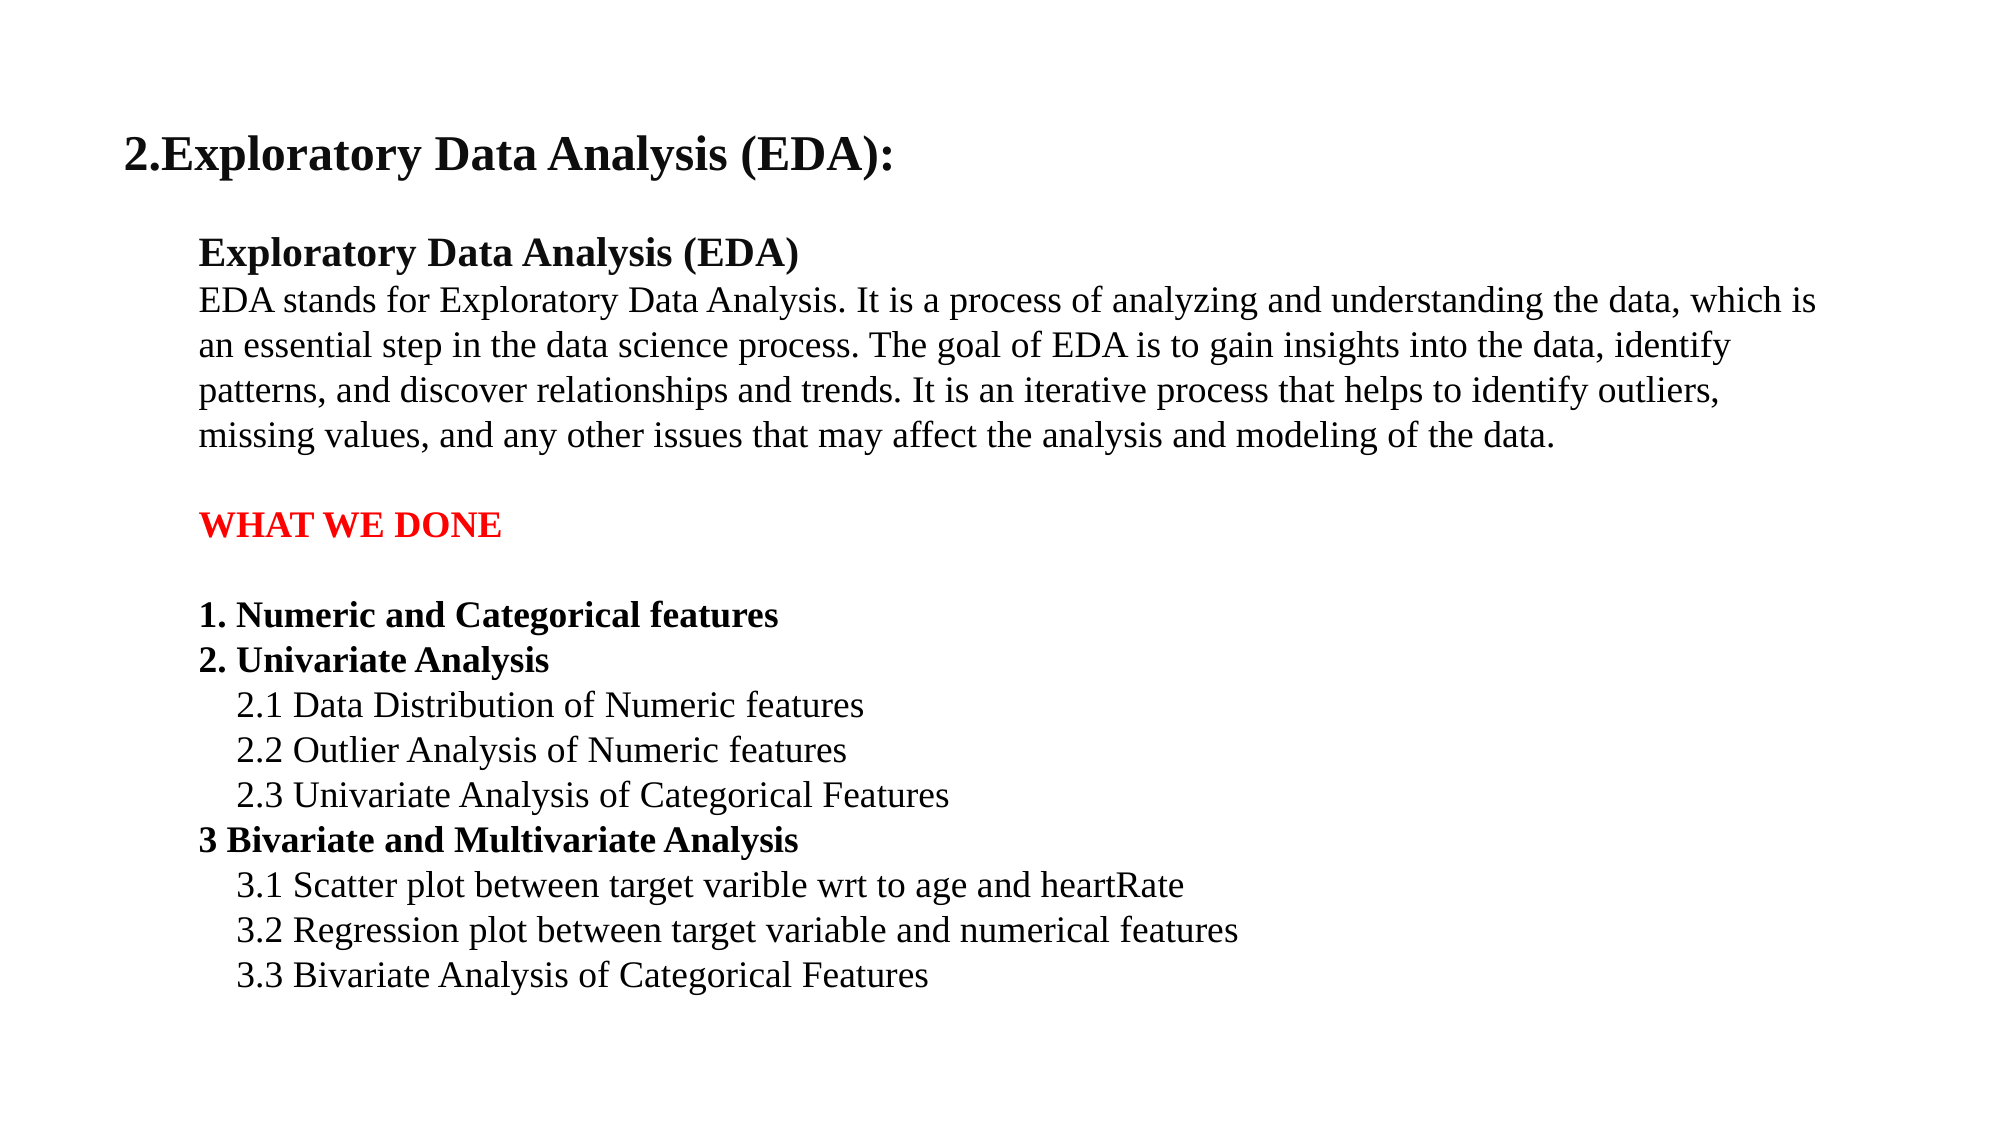

2.Exploratory Data Analysis (EDA):

Exploratory Data Analysis (EDA)
EDA stands for Exploratory Data Analysis. It is a process of analyzing and understanding the data, which is an essential step in the data science process. The goal of EDA is to gain insights into the data, identify patterns, and discover relationships and trends. It is an iterative process that helps to identify outliers, missing values, and any other issues that may affect the analysis and modeling of the data.

WHAT WE DONE

1. Numeric and Categorical features
2. Univariate Analysis
    2.1 Data Distribution of Numeric features
    2.2 Outlier Analysis of Numeric features
    2.3 Univariate Analysis of Categorical Features
3 Bivariate and Multivariate Analysis
    3.1 Scatter plot between target varible wrt to age and heartRate
    3.2 Regression plot between target variable and numerical features
    3.3 Bivariate Analysis of Categorical Features